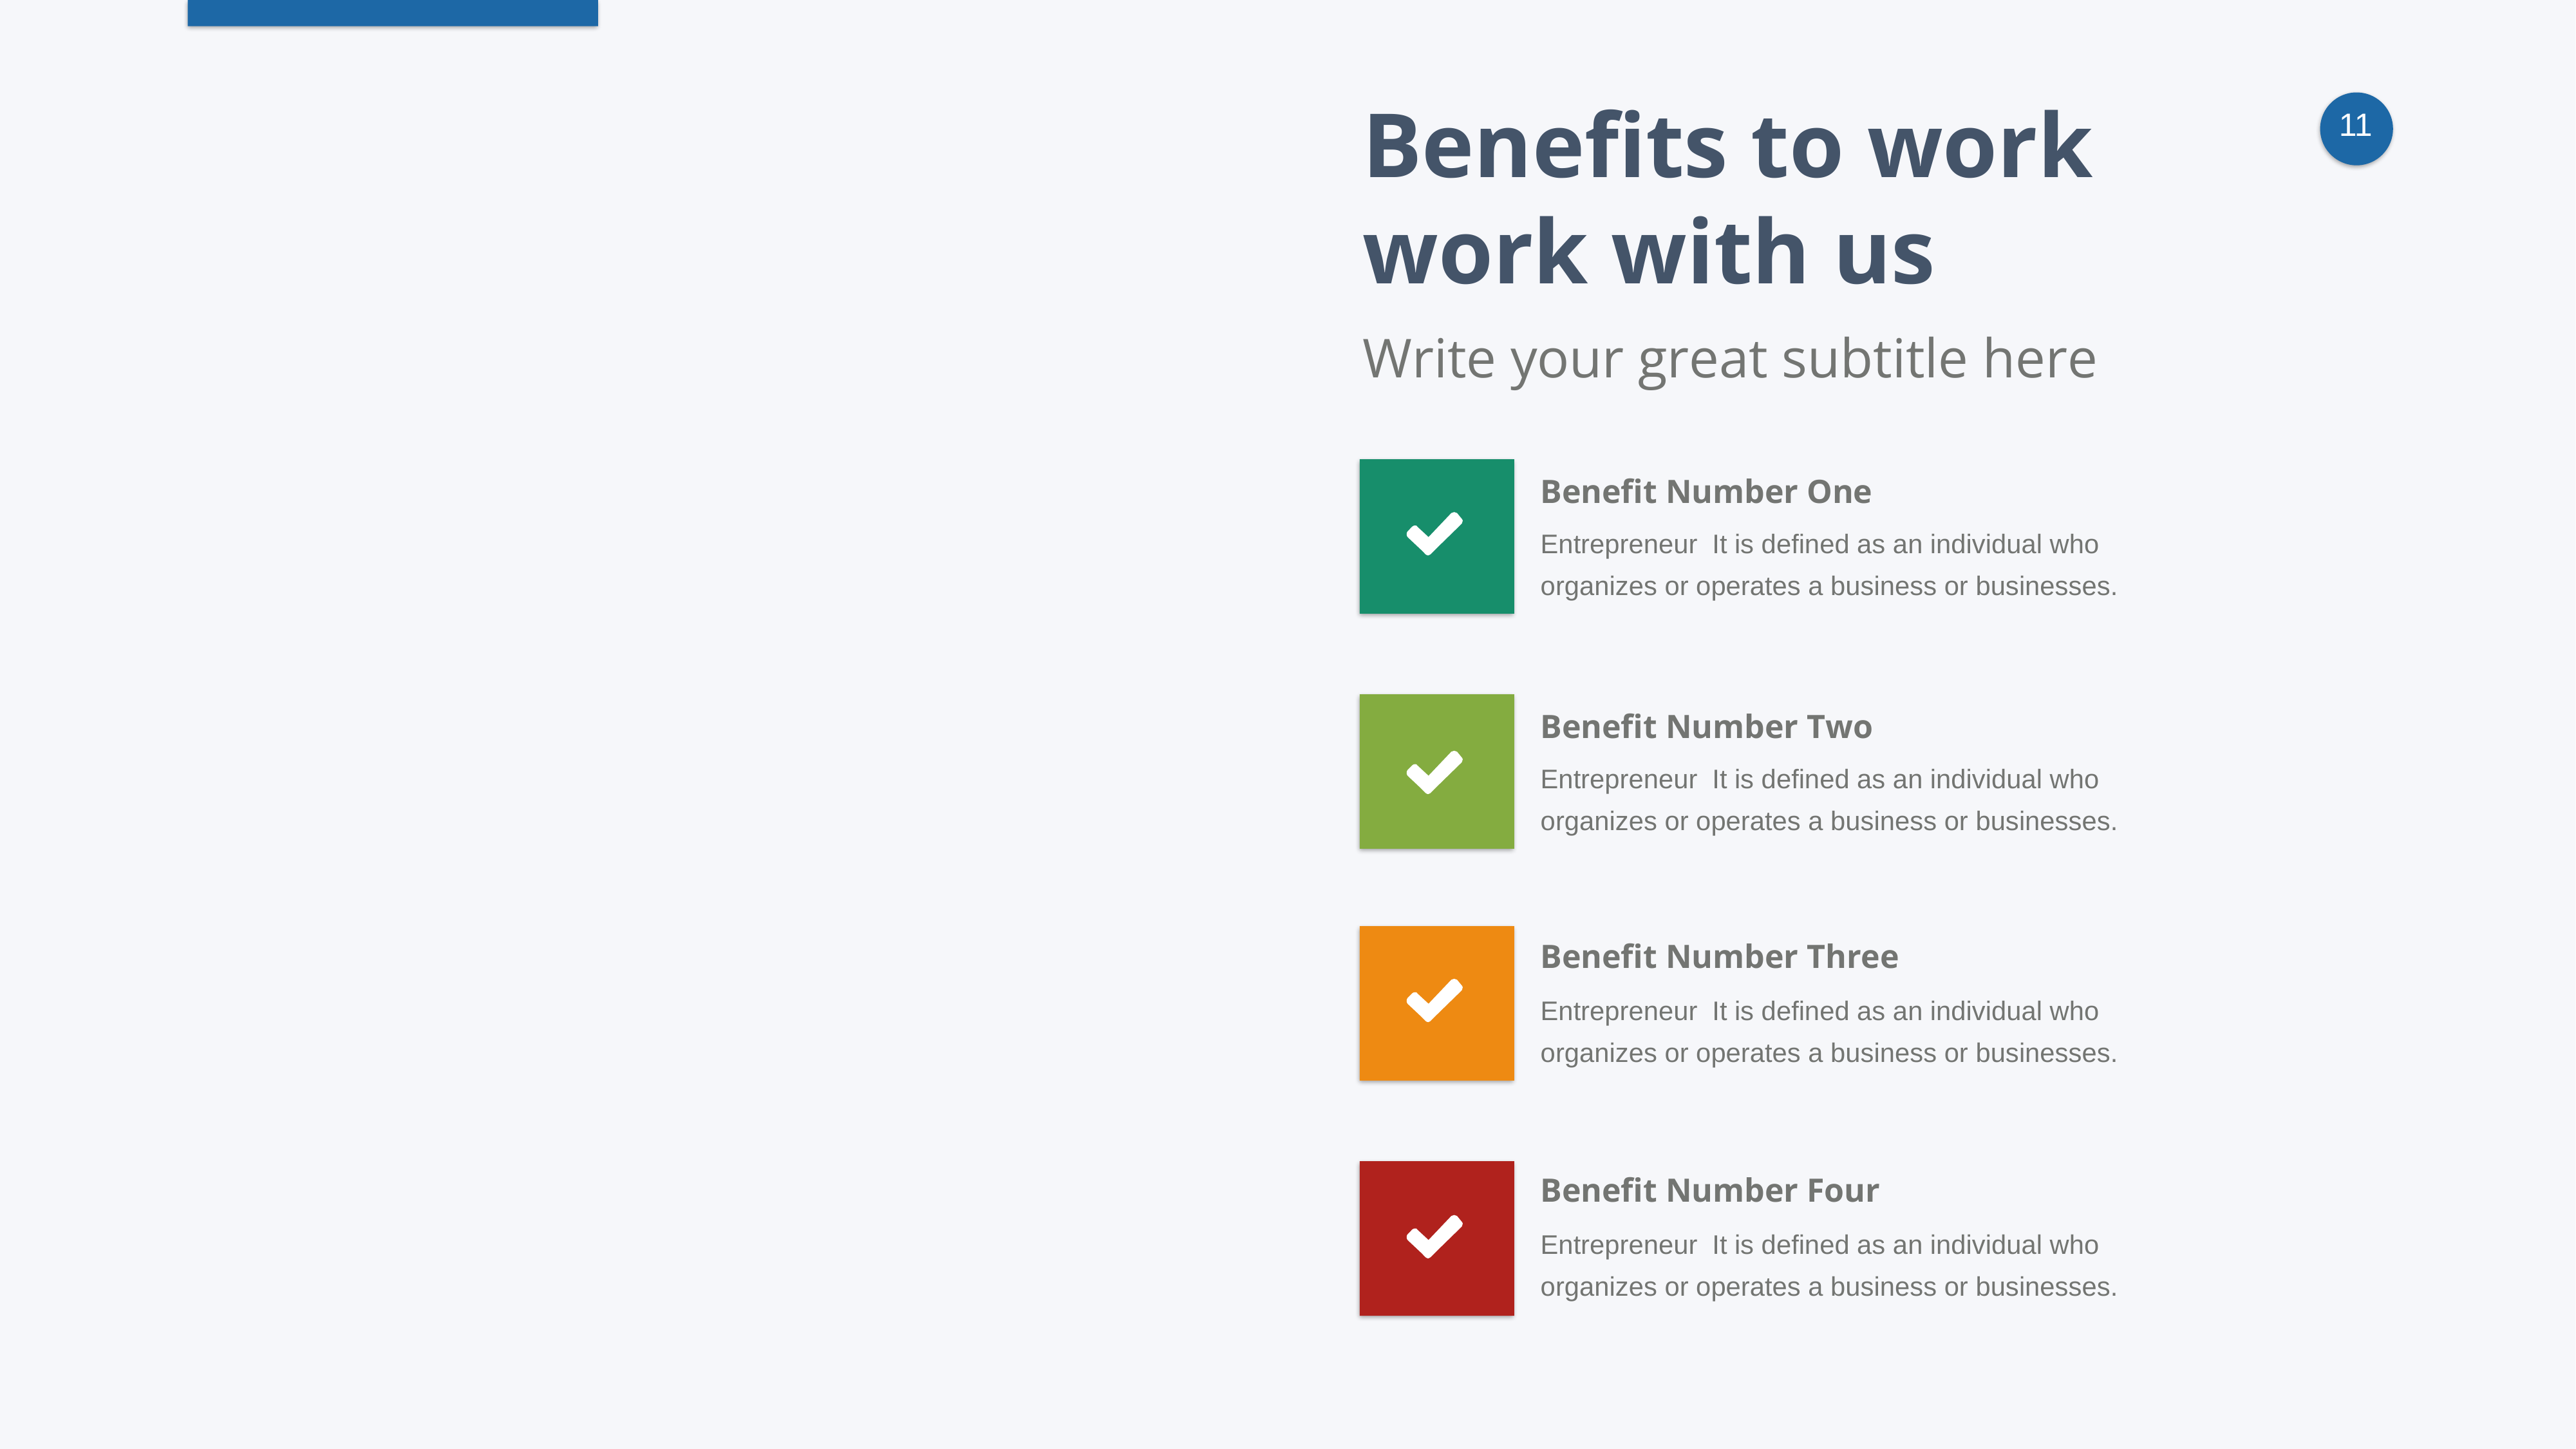

Benefits to work
work with us
Write your great subtitle here
Benefit Number One
Entrepreneur  It is defined as an individual who organizes or operates a business or businesses.

Benefit Number Two
Entrepreneur  It is defined as an individual who organizes or operates a business or businesses.

Benefit Number Three
Entrepreneur  It is defined as an individual who organizes or operates a business or businesses.

Benefit Number Four
Entrepreneur  It is defined as an individual who organizes or operates a business or businesses.